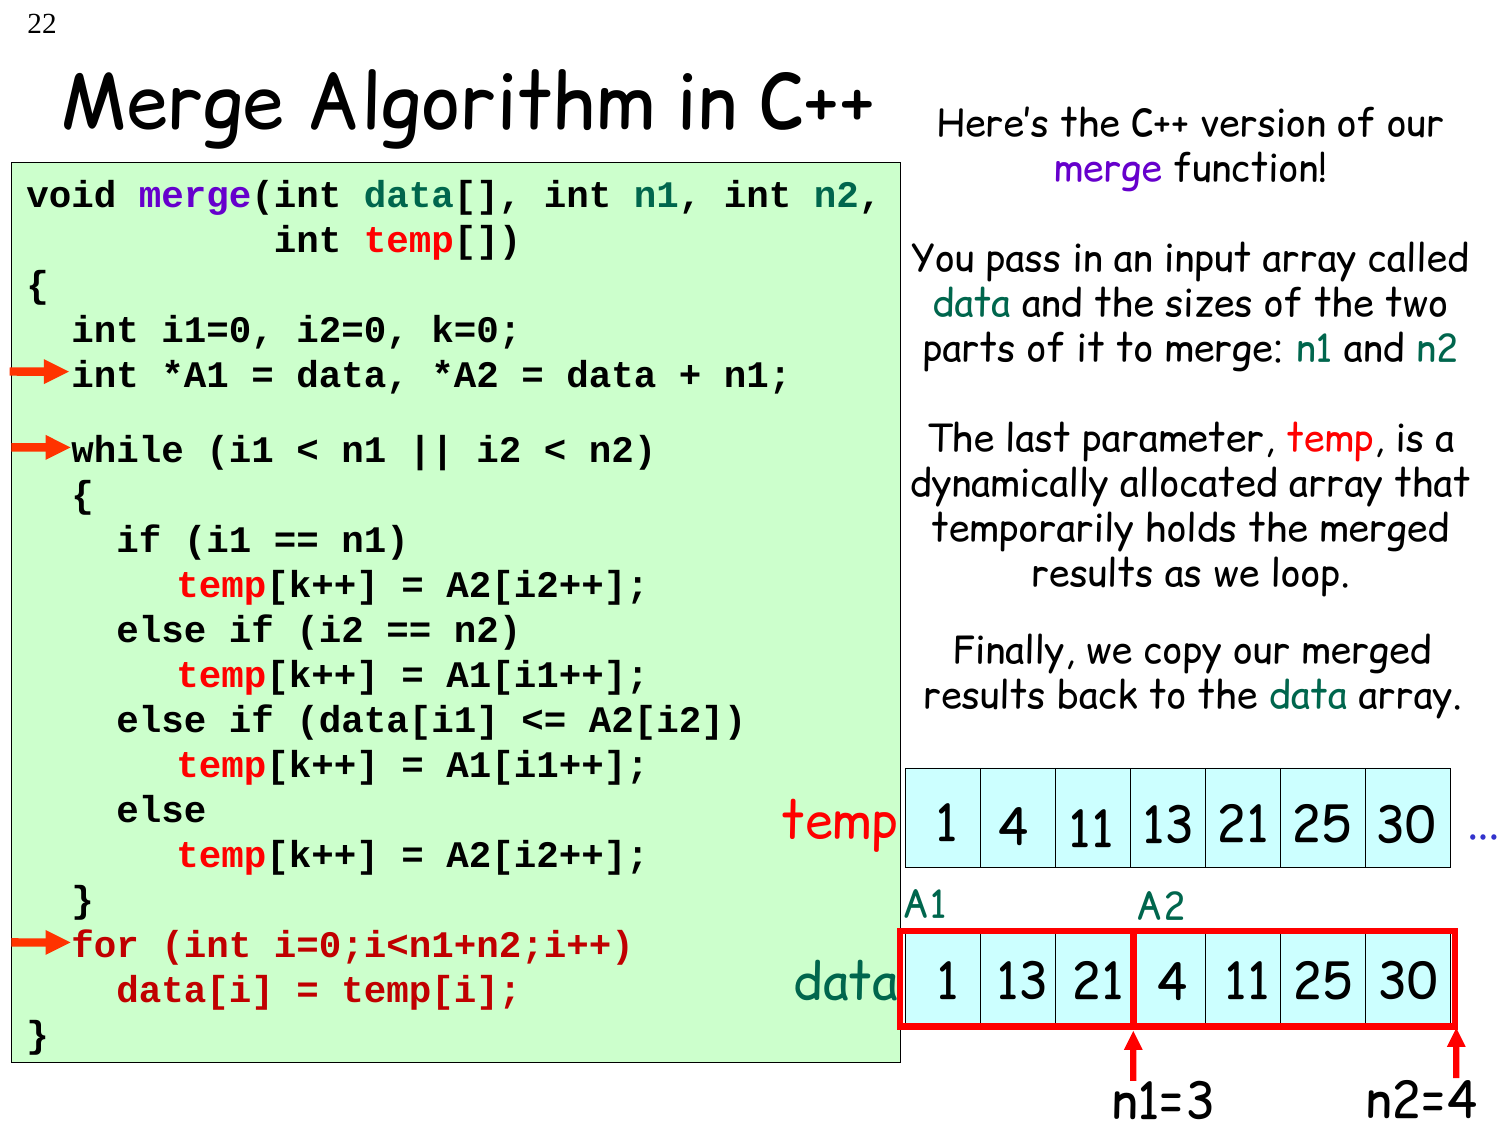

22
# Merge Algorithm in C++
Here’s the C++ version of our merge function!

You pass in an input array called data and the sizes of the two parts of it to merge: n1 and n2

The last parameter, temp, is a dynamically allocated array that temporarily holds the merged results as we loop.
void merge(int data[], int n1, int n2,
           int temp[])
{
  int i1=0, i2=0, k=0;
  int *A1 = data, *A2 = data + n1;

  while (i1 < n1 || i2 < n2)
  {
    if (i1 == n1)
	temp[k++] = A2[i2++];
    else if (i2 == n2)
	temp[k++] = A1[i1++];
    else if (data[i1] <= A2[i2])
	temp[k++] = A1[i1++];
    else
	temp[k++] = A2[i2++];
  }
  for (int i=0;i<n1+n2;i++)
    data[i] = temp[i];
}

Finally, we copy our merged results back to the data array.

temp                                      …
1
25
21
30
13
4
11
A1
A2

4
1
13
21
11
25
30
data

21
25
30
1
13
11
4

n2=4

n1=3